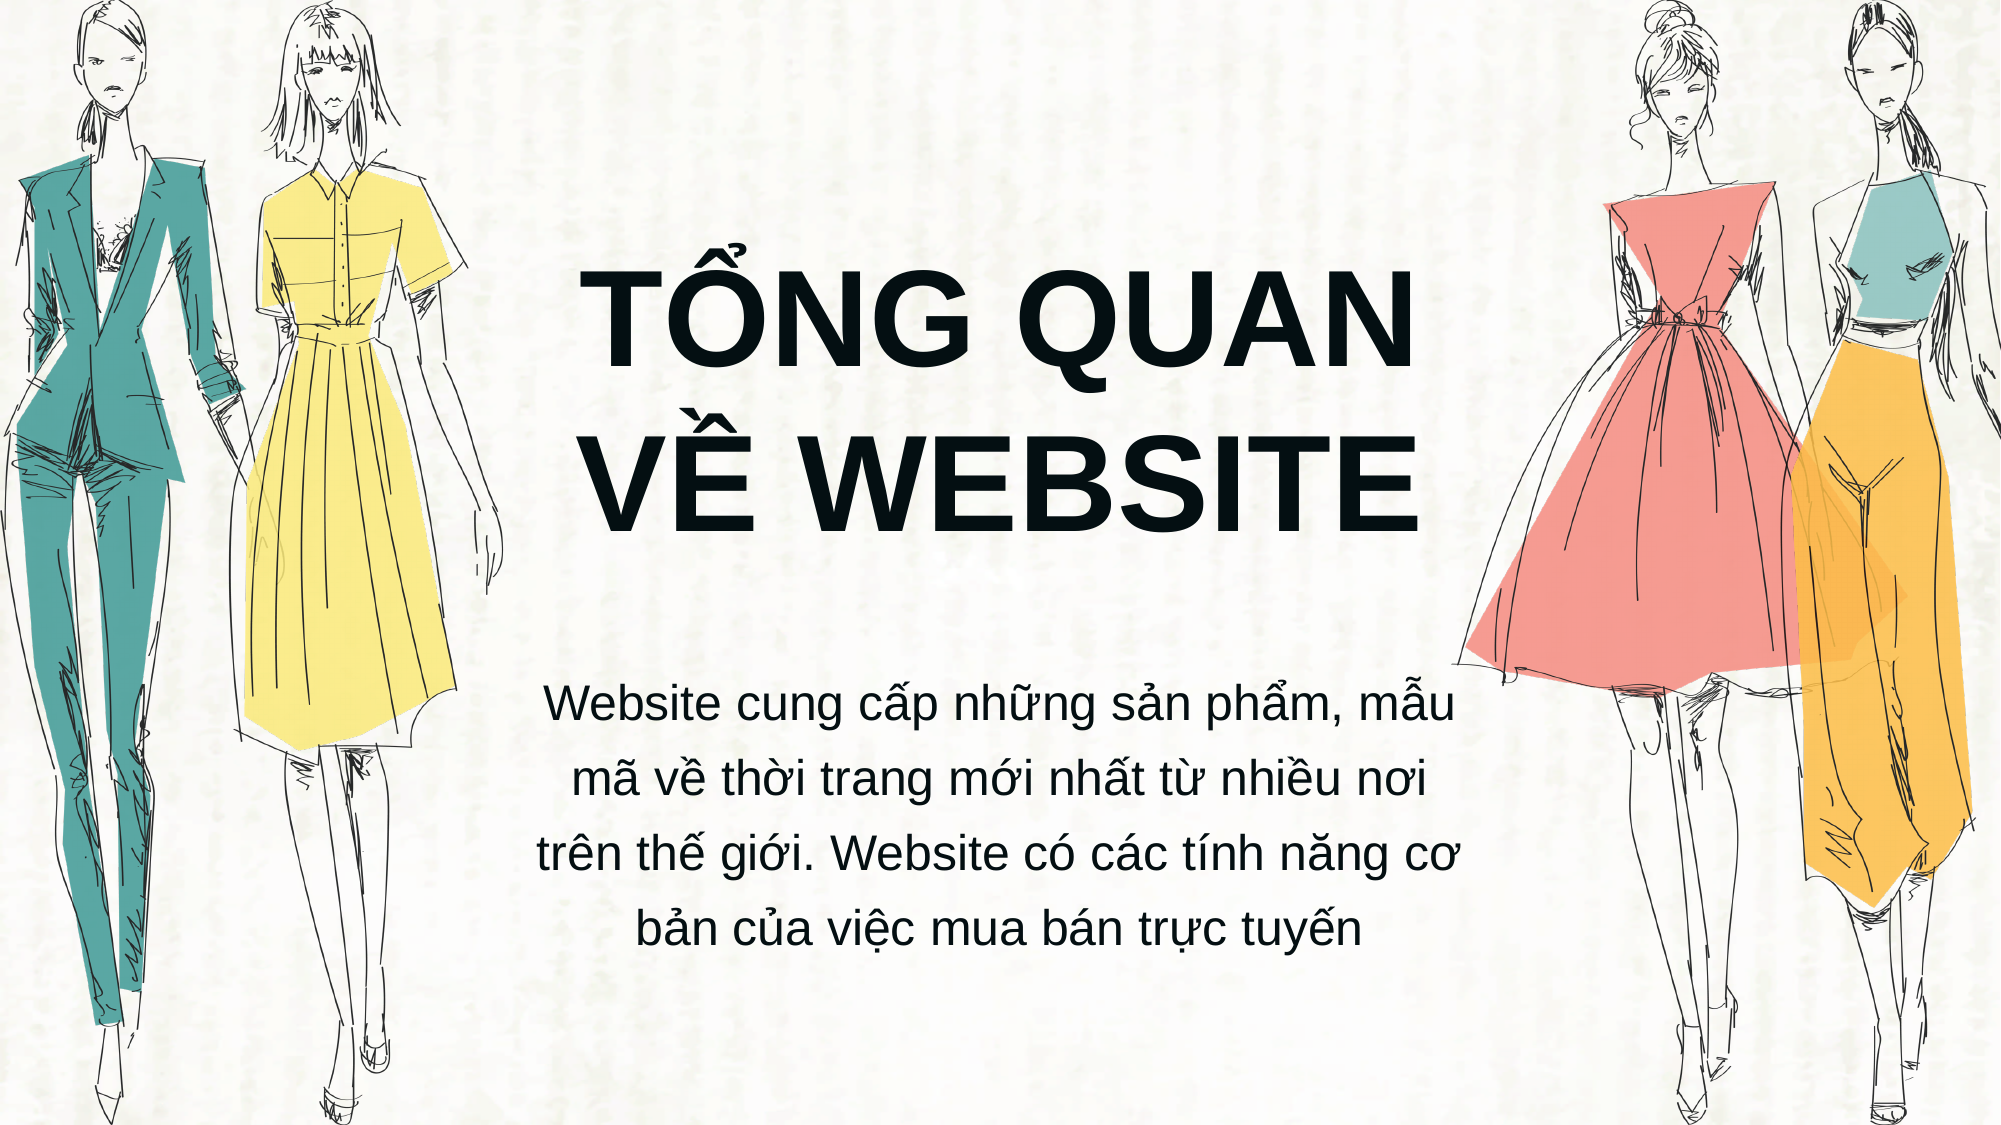

TỔNG QUAN VỀ WEBSITE
Website cung cấp những sản phẩm, mẫu mã về thời trang mới nhất từ nhiều nơi trên thế giới. Website có các tính năng cơ bản của việc mua bán trực tuyến